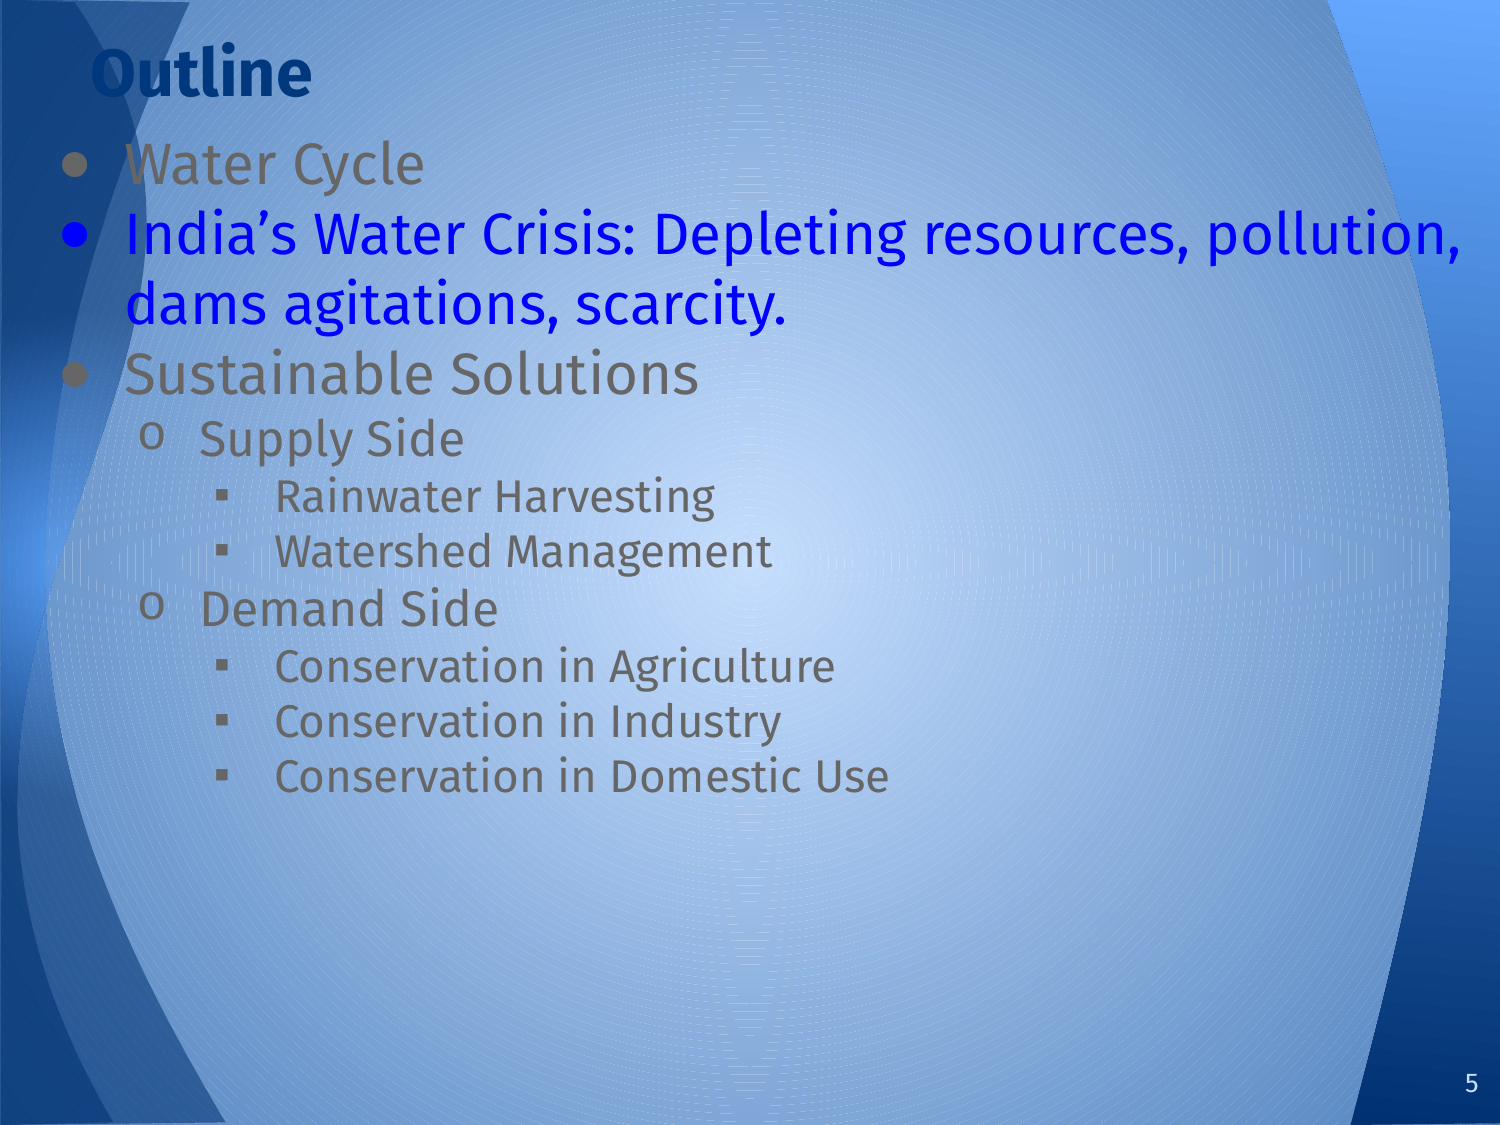

# Outline
Water Cycle
India’s Water Crisis: Depleting resources, pollution, dams agitations, scarcity.
Sustainable Solutions
Supply Side
Rainwater Harvesting
Watershed Management
Demand Side
Conservation in Agriculture
Conservation in Industry
Conservation in Domestic Use
5